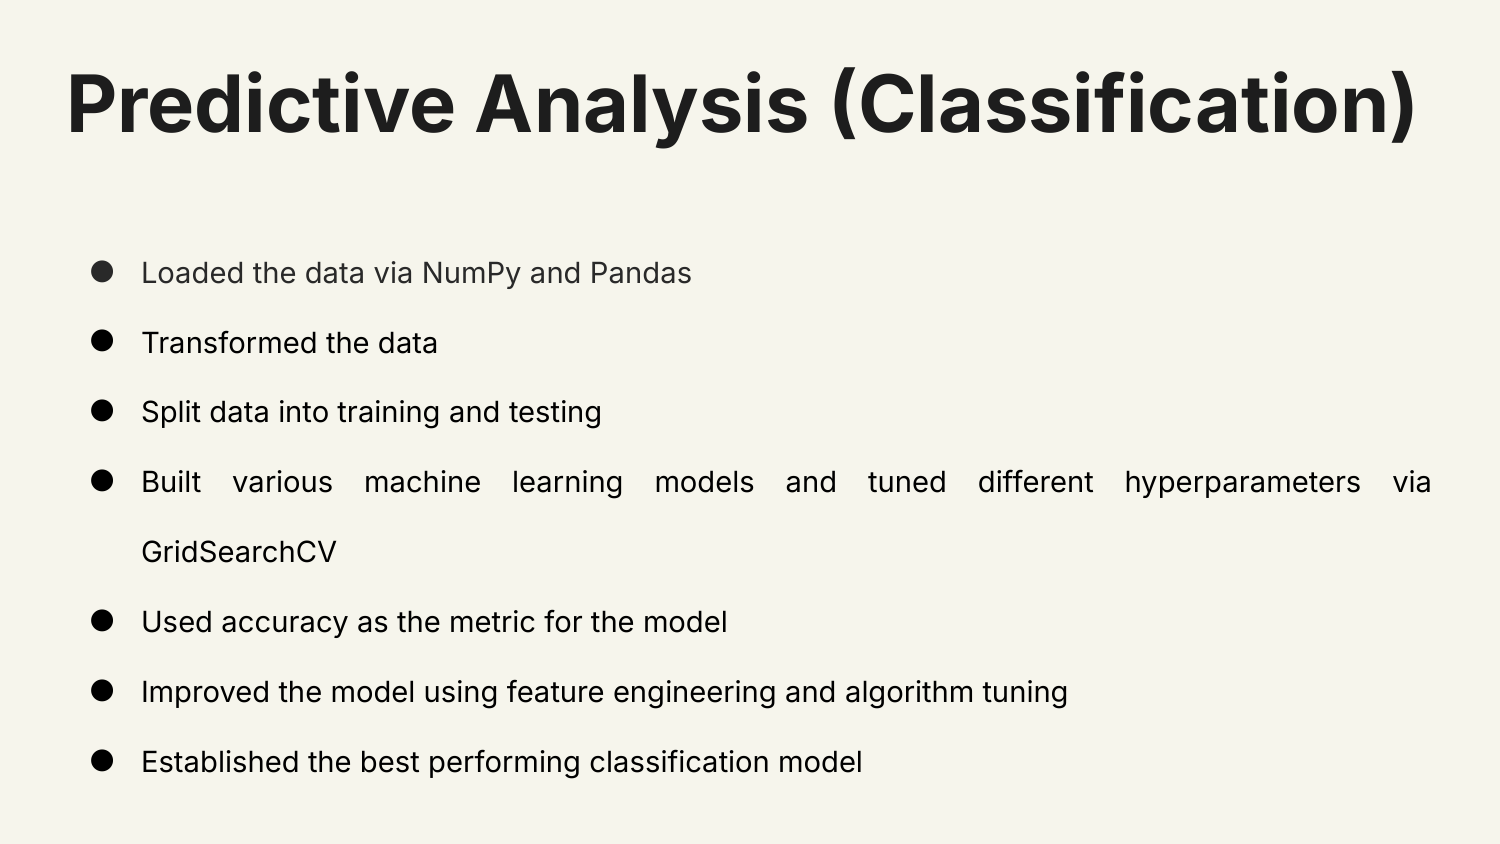

# Predictive Analysis (Classification)
Loaded the data via NumPy and Pandas
Transformed the data
Split data into training and testing
Built various machine learning models and tuned different hyperparameters via GridSearchCV
Used accuracy as the metric for the model
Improved the model using feature engineering and algorithm tuning
Established the best performing classification model